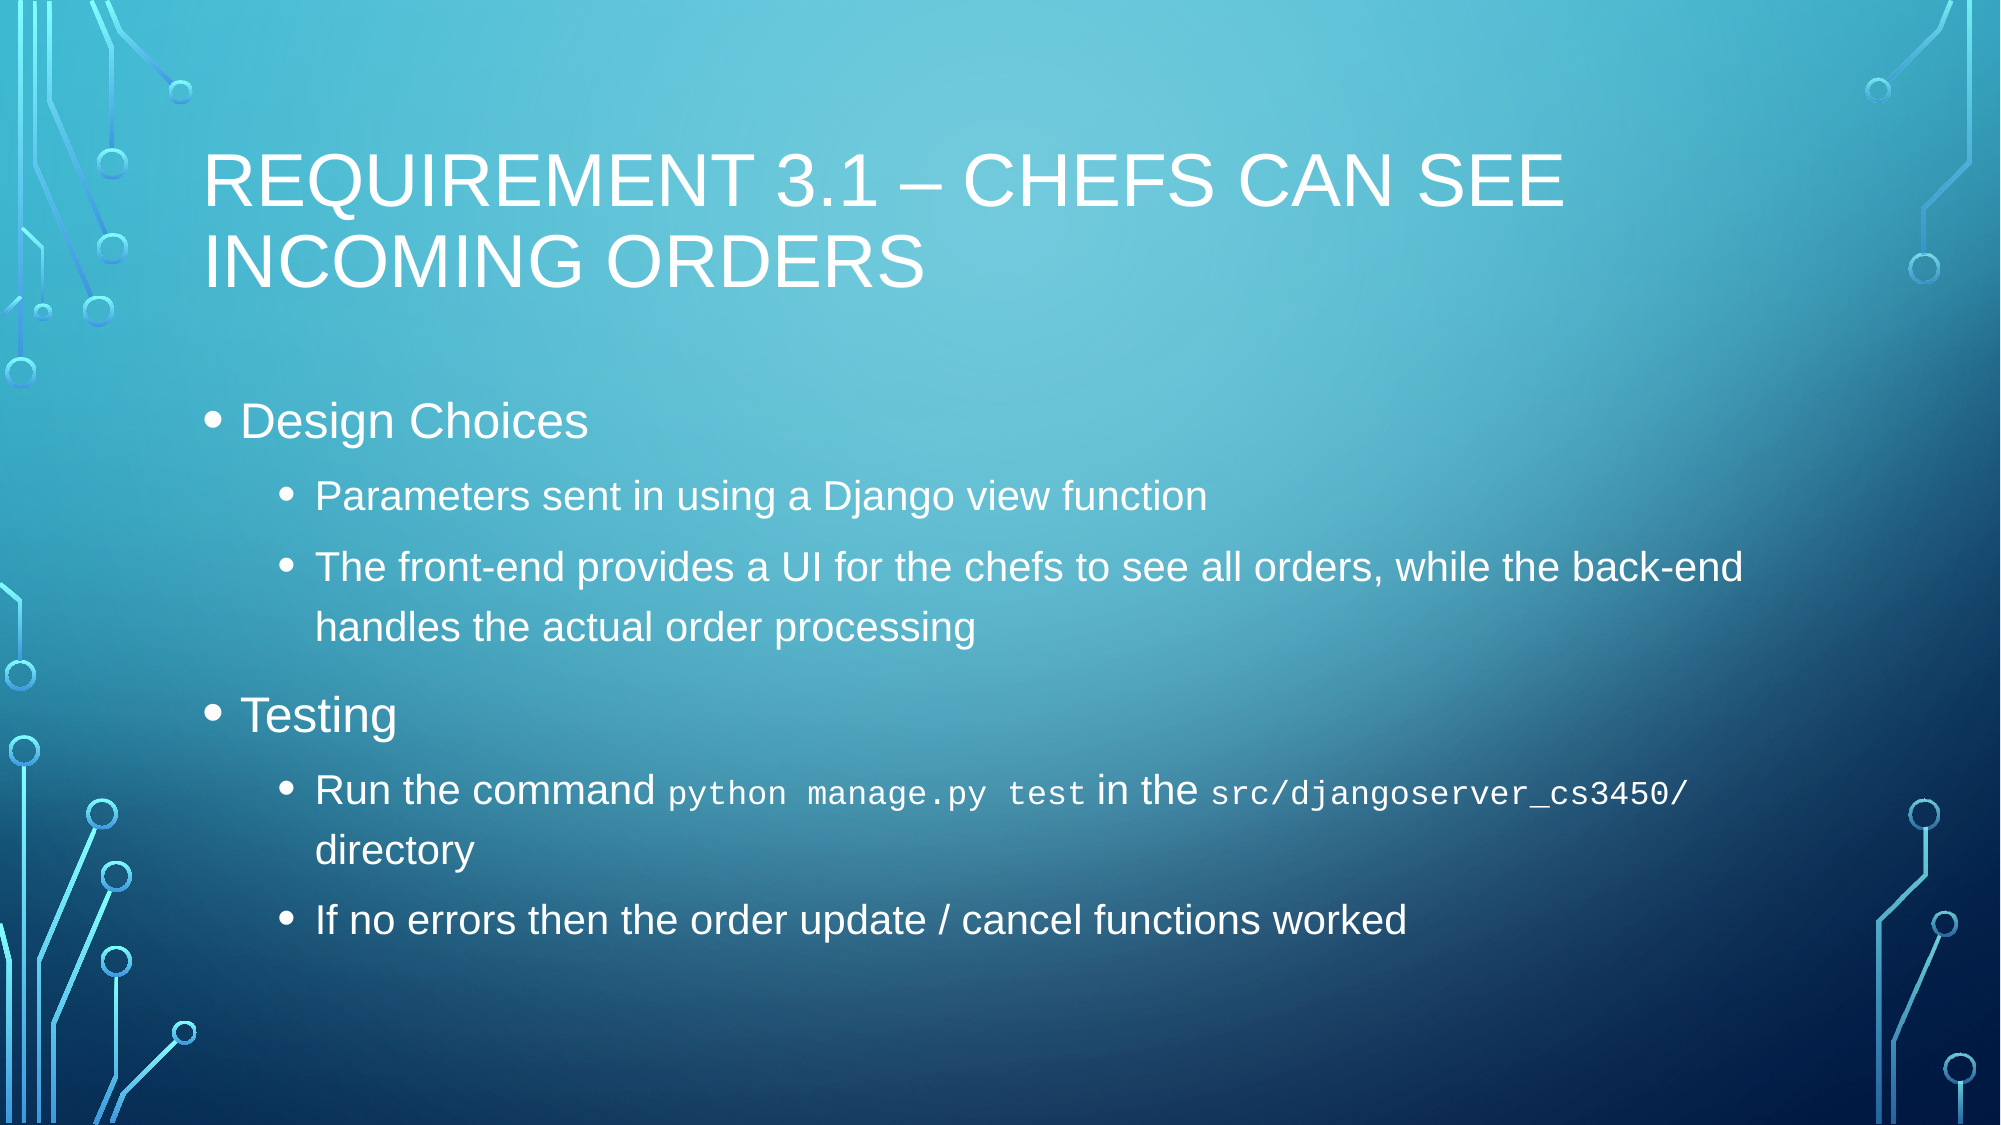

# Requirement 3.1 – Chefs Can see incoming orders
Design Choices
Parameters sent in using a Django view function
The front-end provides a UI for the chefs to see all orders, while the back-end handles the actual order processing
Testing
Run the command python manage.py test in the src/djangoserver_cs3450/ directory
If no errors then the order update / cancel functions worked